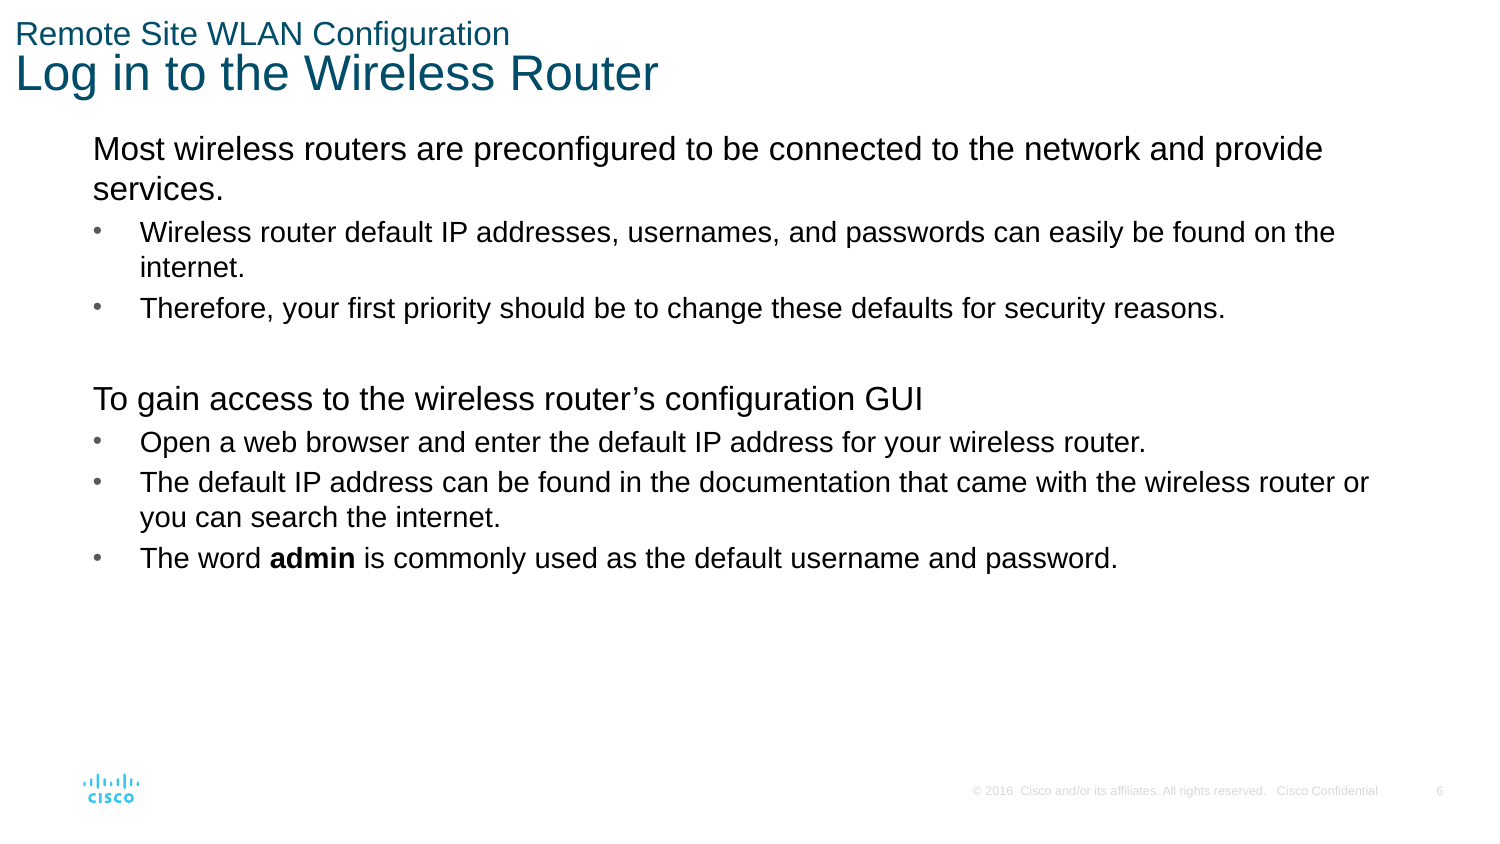

# Remote Site WLAN Configuration Log in to the Wireless Router
Most wireless routers are preconfigured to be connected to the network and provide services.
Wireless router default IP addresses, usernames, and passwords can easily be found on the internet.
Therefore, your first priority should be to change these defaults for security reasons.

To gain access to the wireless router’s configuration GUI
Open a web browser and enter the default IP address for your wireless router.
The default IP address can be found in the documentation that came with the wireless router or you can search the internet.
The word admin is commonly used as the default username and password.